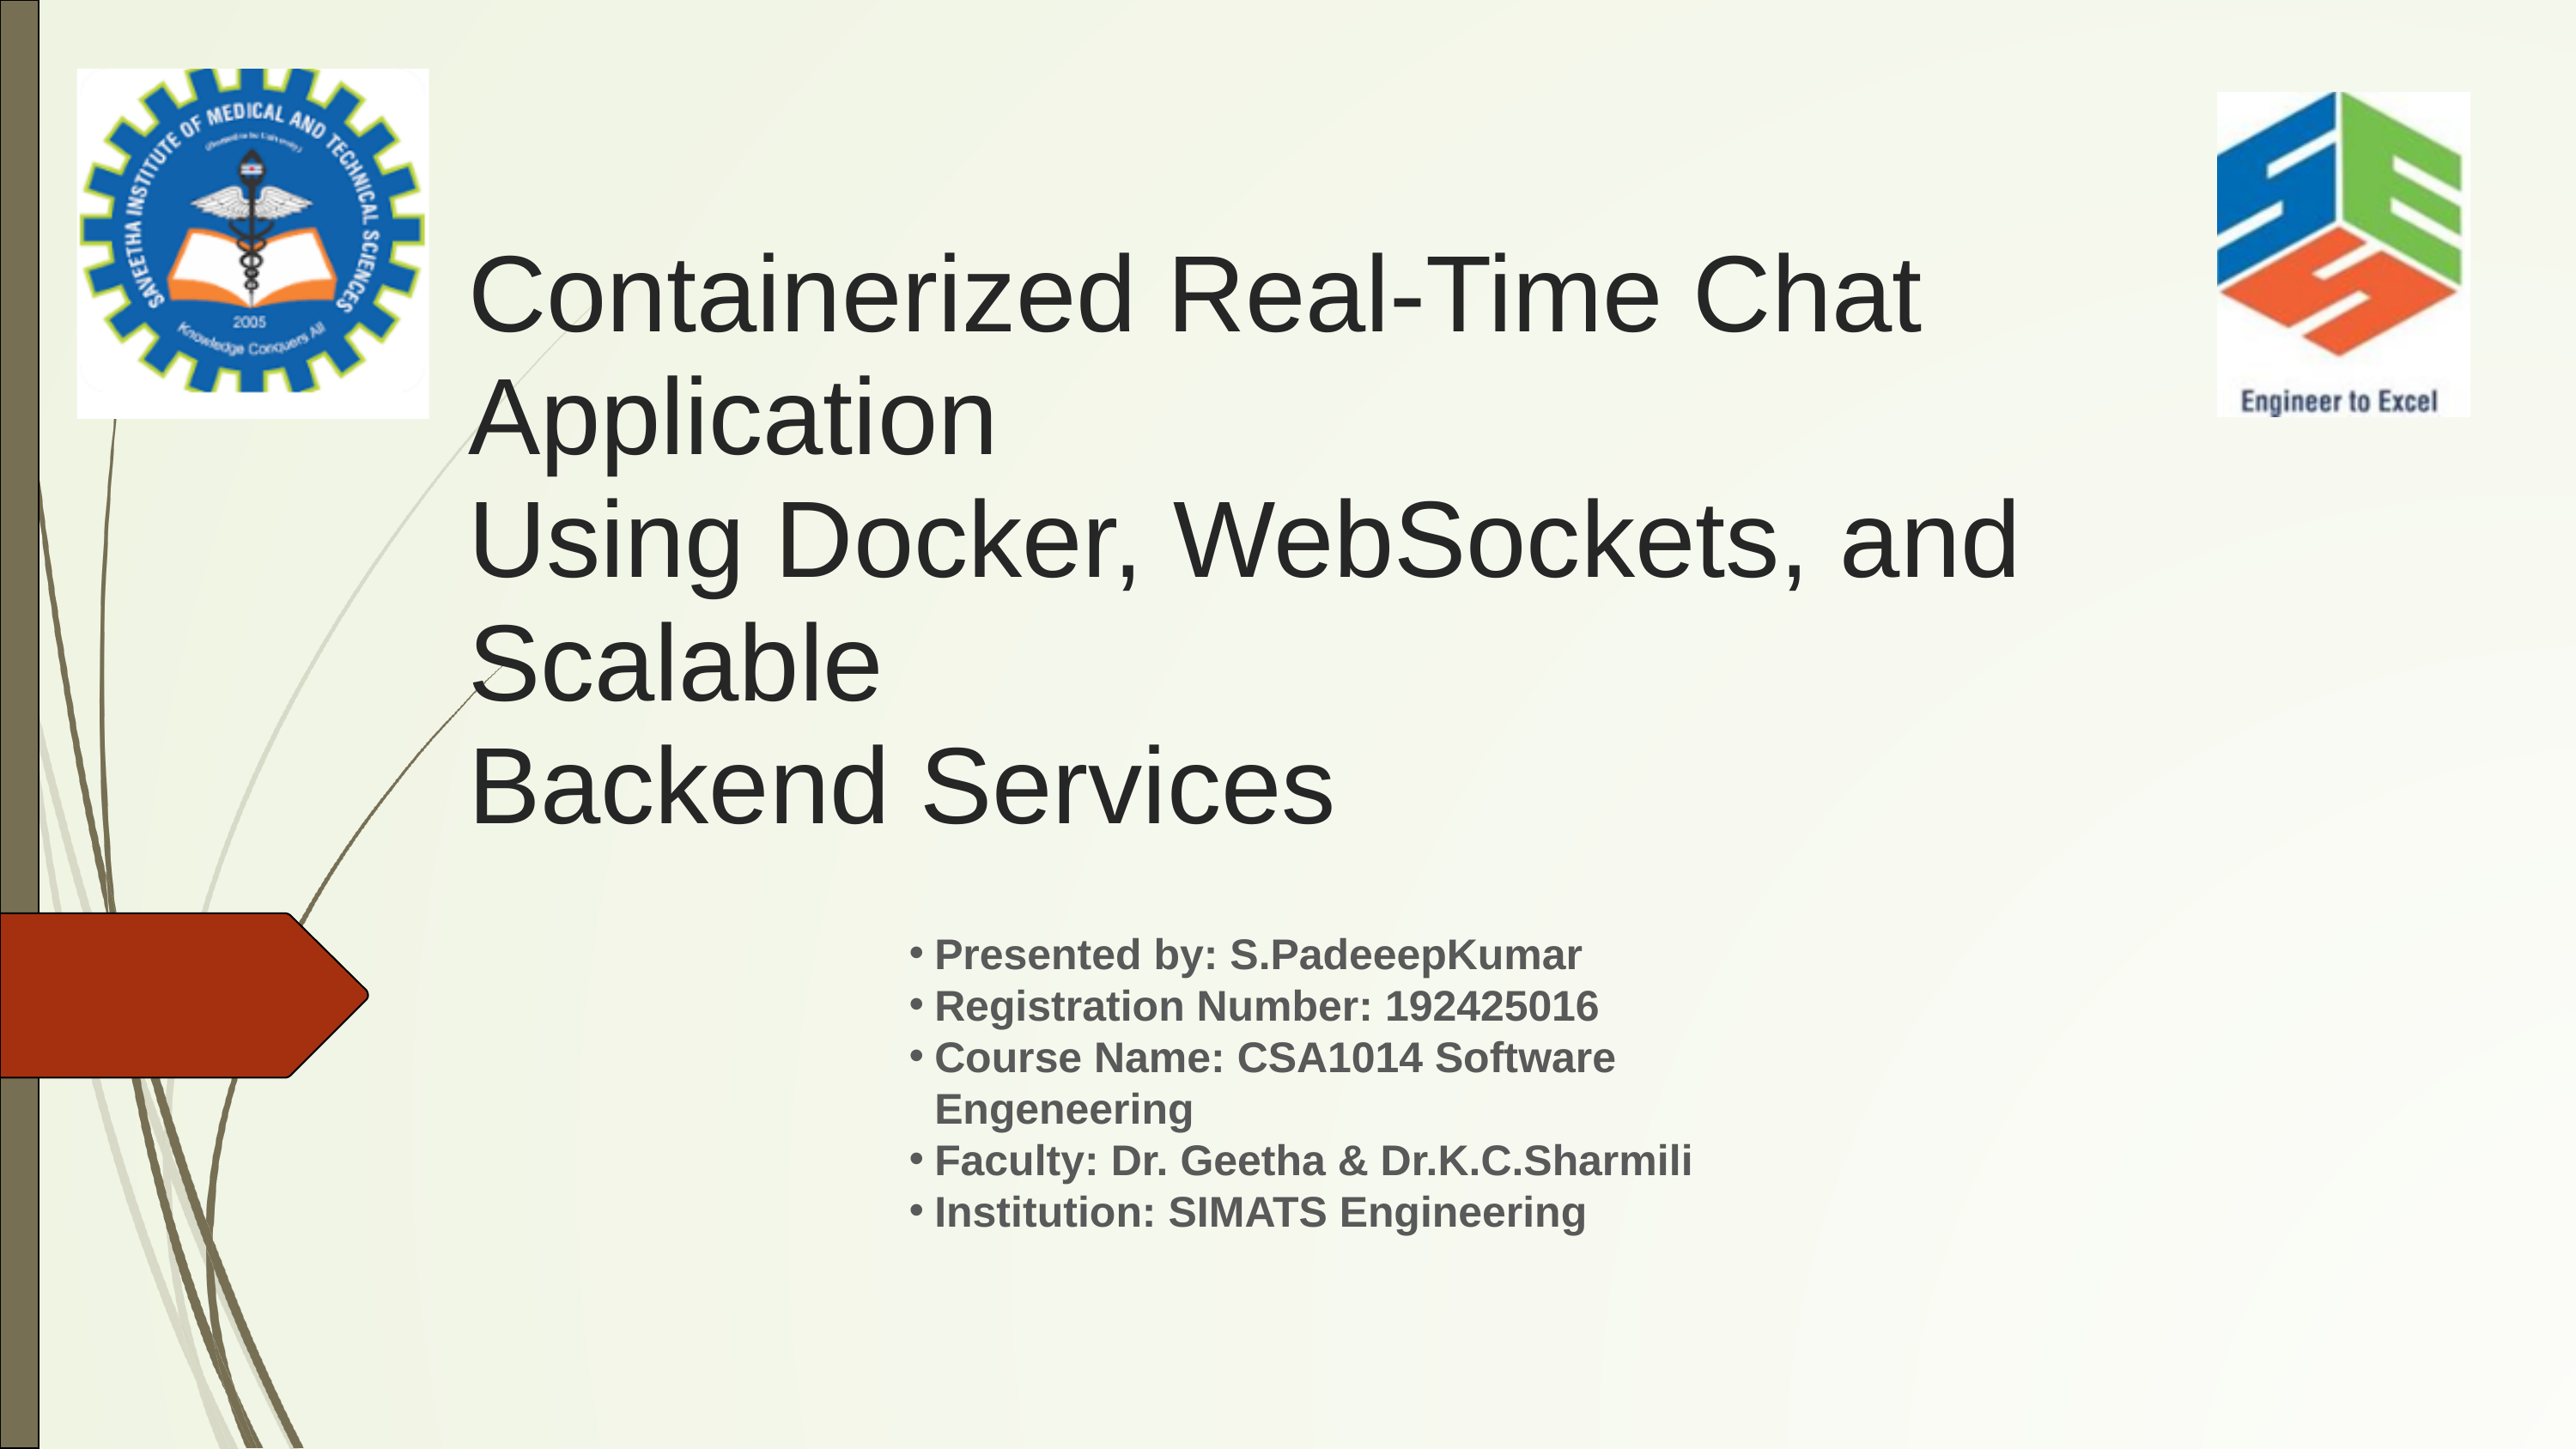

Containerized Real-Time Chat Application
Using Docker, WebSockets, and Scalable
Backend Services

Presented by: S.PadeeepKumar
Registration Number: 192425016
Course Name: CSA1014 Software Engeneering
Faculty: Dr. Geetha & Dr.K.C.Sharmili
Institution: SIMATS Engineering